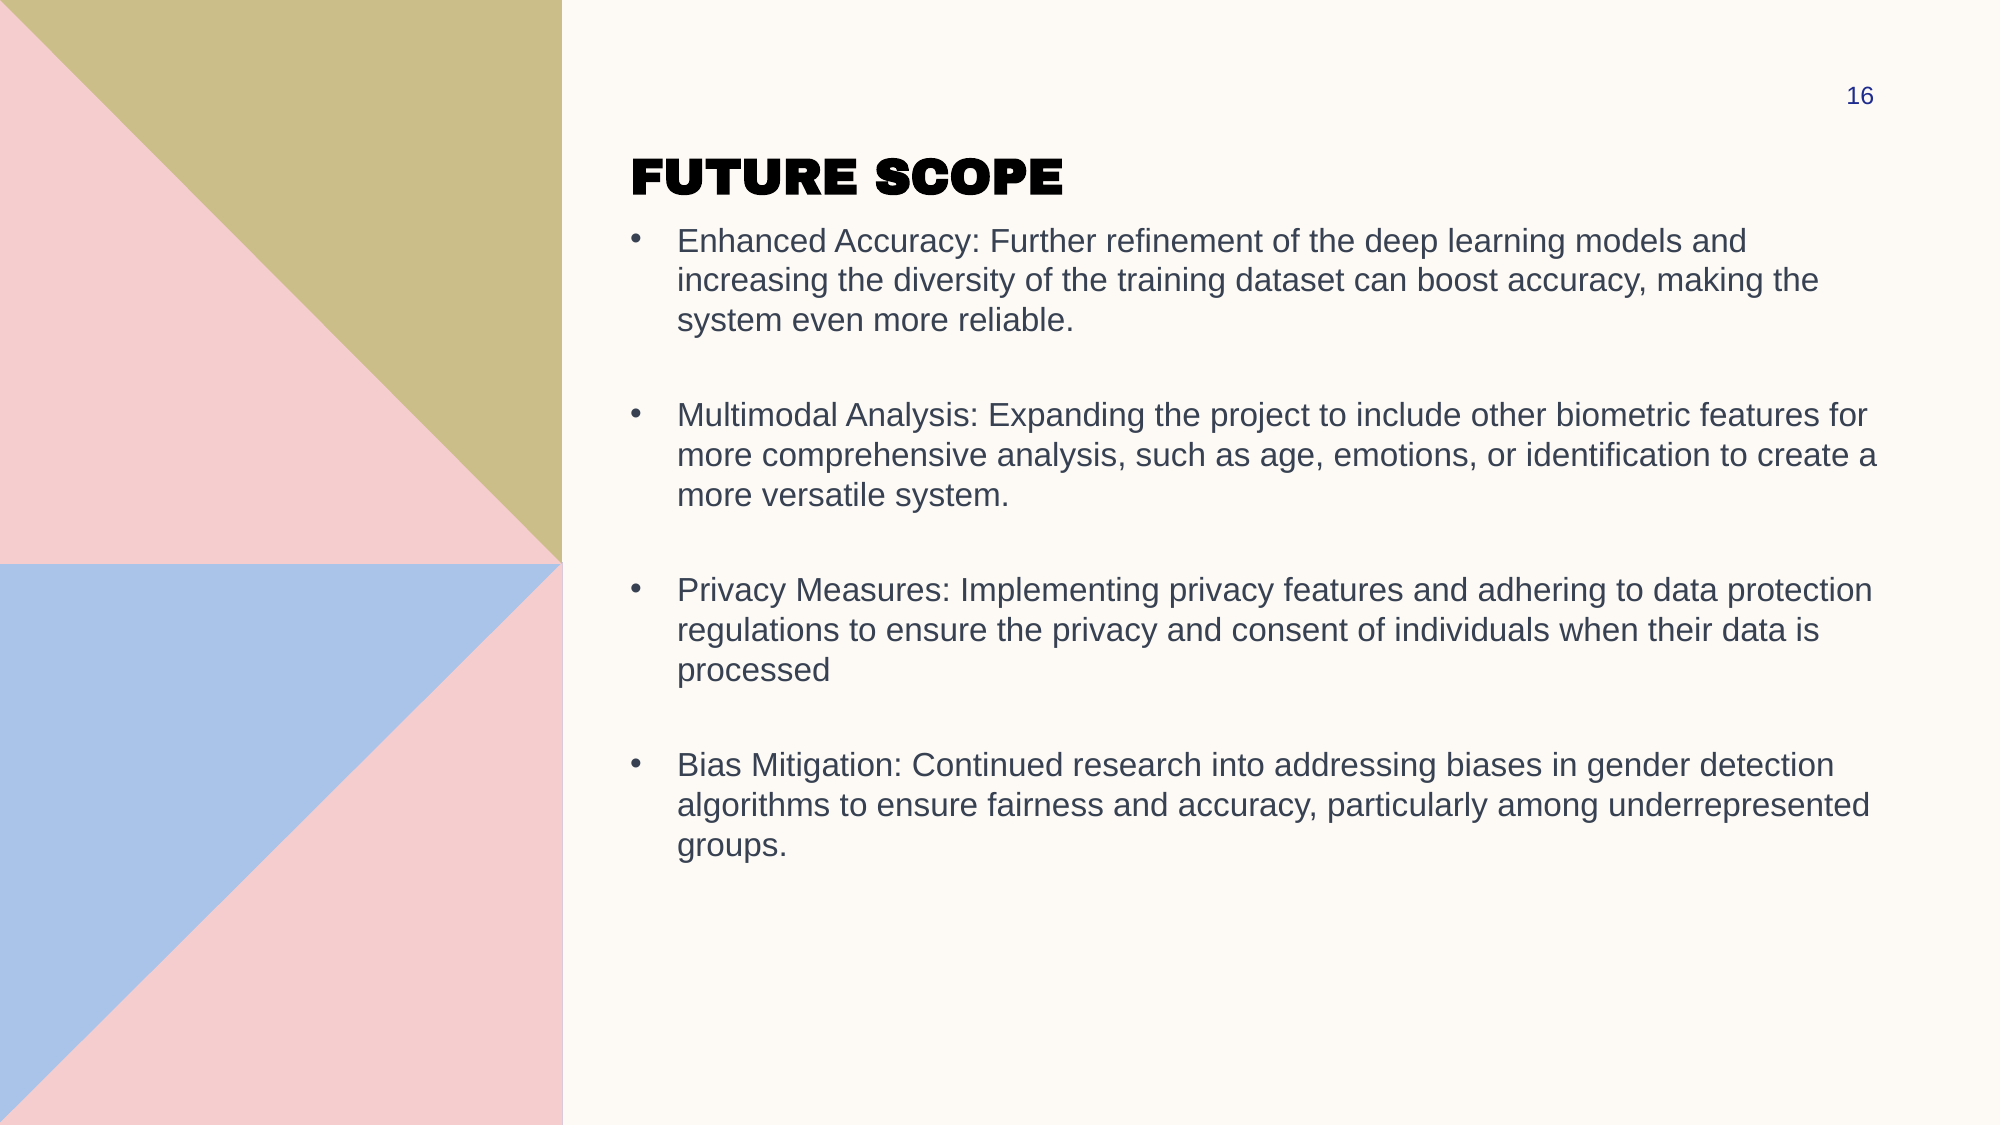

16
# Future scope
Enhanced Accuracy: Further refinement of the deep learning models and increasing the diversity of the training dataset can boost accuracy, making the system even more reliable.

Multimodal Analysis: Expanding the project to include other biometric features for more comprehensive analysis, such as age, emotions, or identification to create a more versatile system.

Privacy Measures: Implementing privacy features and adhering to data protection regulations to ensure the privacy and consent of individuals when their data is processed

Bias Mitigation: Continued research into addressing biases in gender detection algorithms to ensure fairness and accuracy, particularly among underrepresented groups.